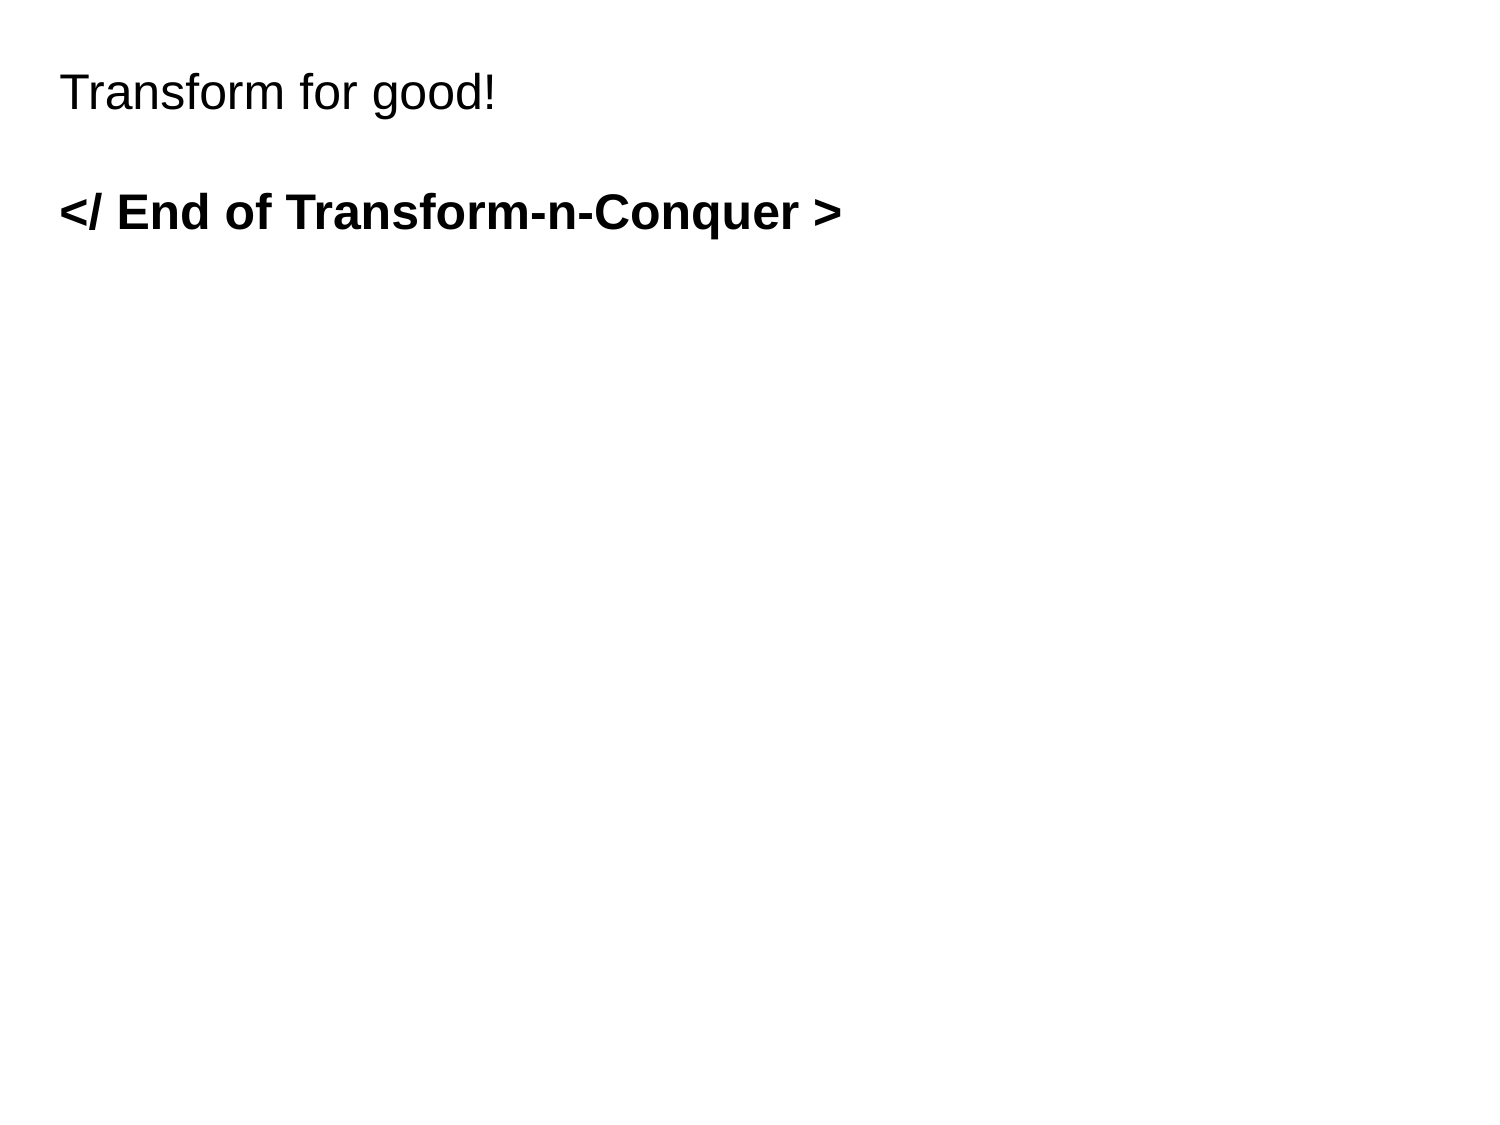

Transform for good!

</ End of Transform-n-Conquer >